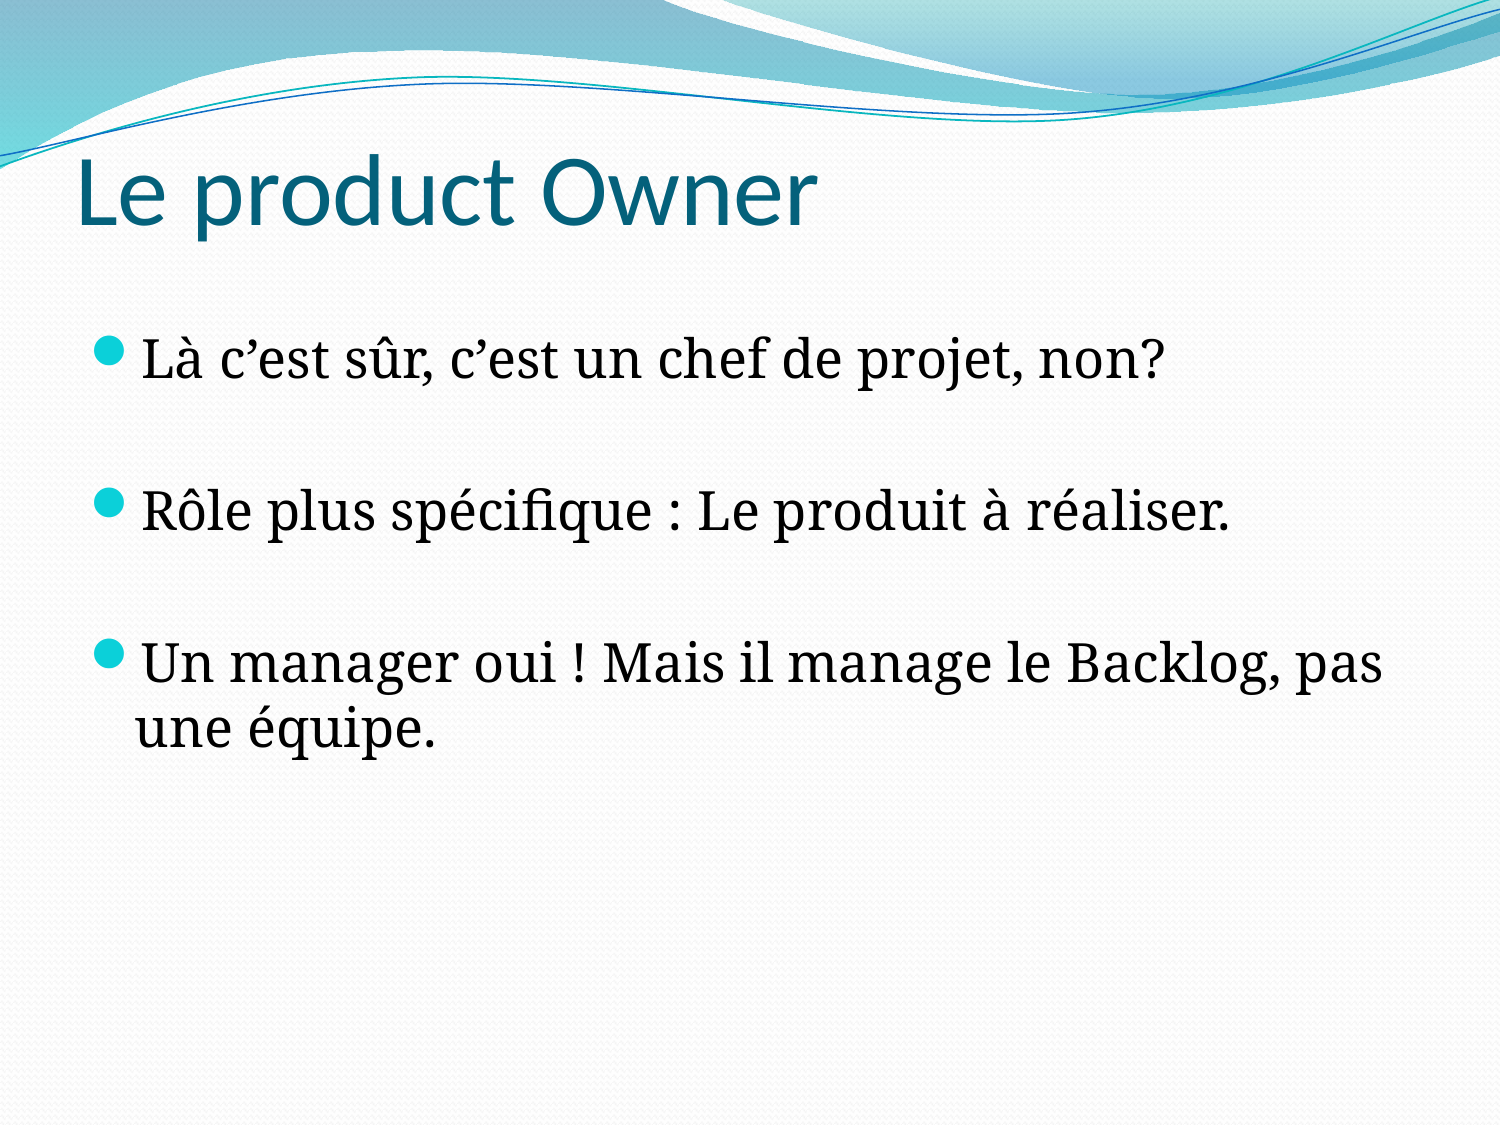

# Le product Owner
Là c’est sûr, c’est un chef de projet, non?

Rôle plus spécifique : Le produit à réaliser.

Un manager oui ! Mais il manage le Backlog, pas une équipe.